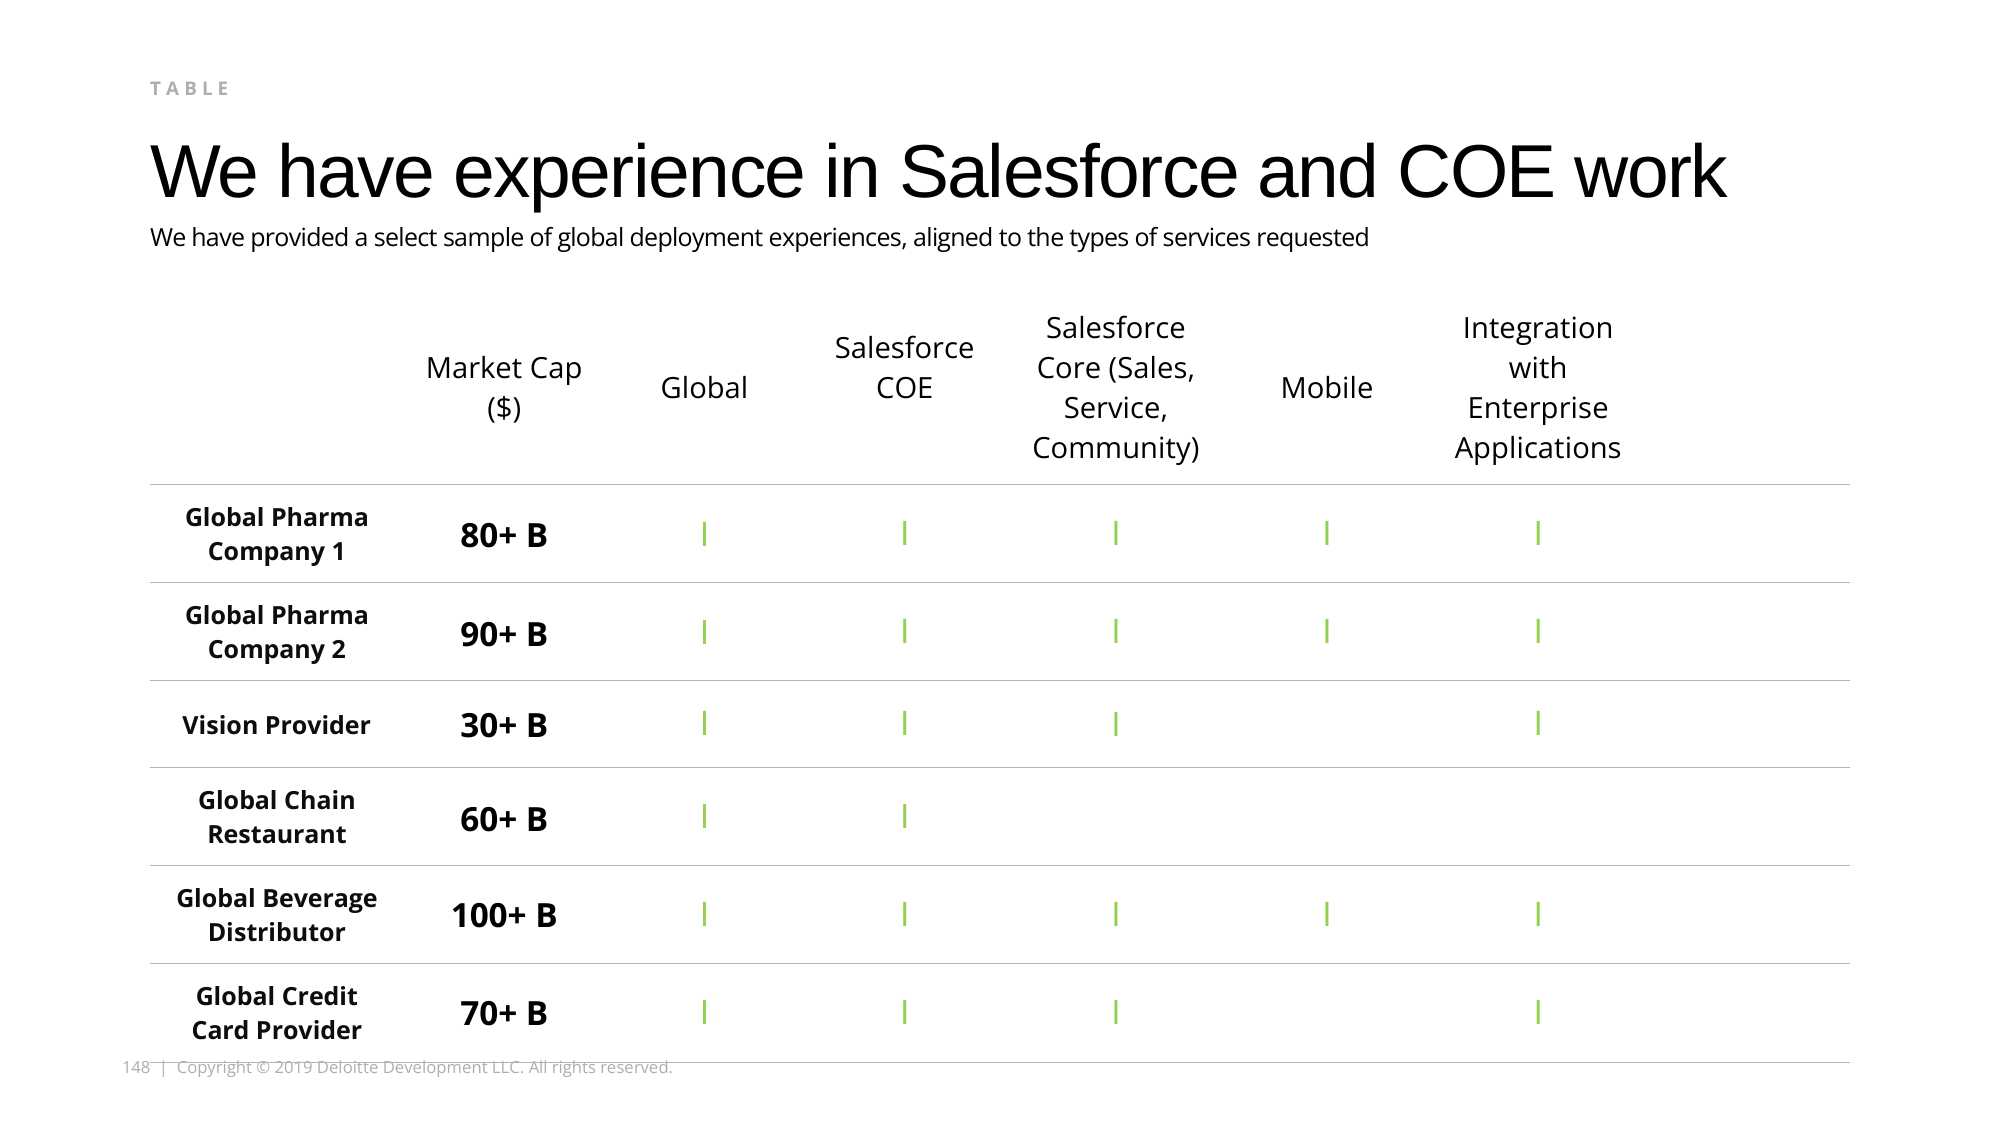

TABLE

# We have experience in Salesforce and COE work

We have provided a select sample of global deployment experiences, aligned to the types of services requested
|  | Market Cap ($) | Global | Salesforce COE | Salesforce Core (Sales, Service, Community) | Mobile | Integration with Enterprise Applications |  |
| --- | --- | --- | --- | --- | --- | --- | --- |
| Global Pharma Company 1 | 80+ B | l | l | l | l | l |  |
| Global Pharma Company 2 | 90+ B | l | l | l | l | l |  |
| Vision Provider | 30+ B | l | l | l |  | l |  |
| Global Chain Restaurant | 60+ B | l | l |  |  |  |  |
| Global Beverage Distributor | 100+ B | l | l | l | l | l |  |
| Global Credit Card Provider | 70+ B | l | l | l |  | l |  |